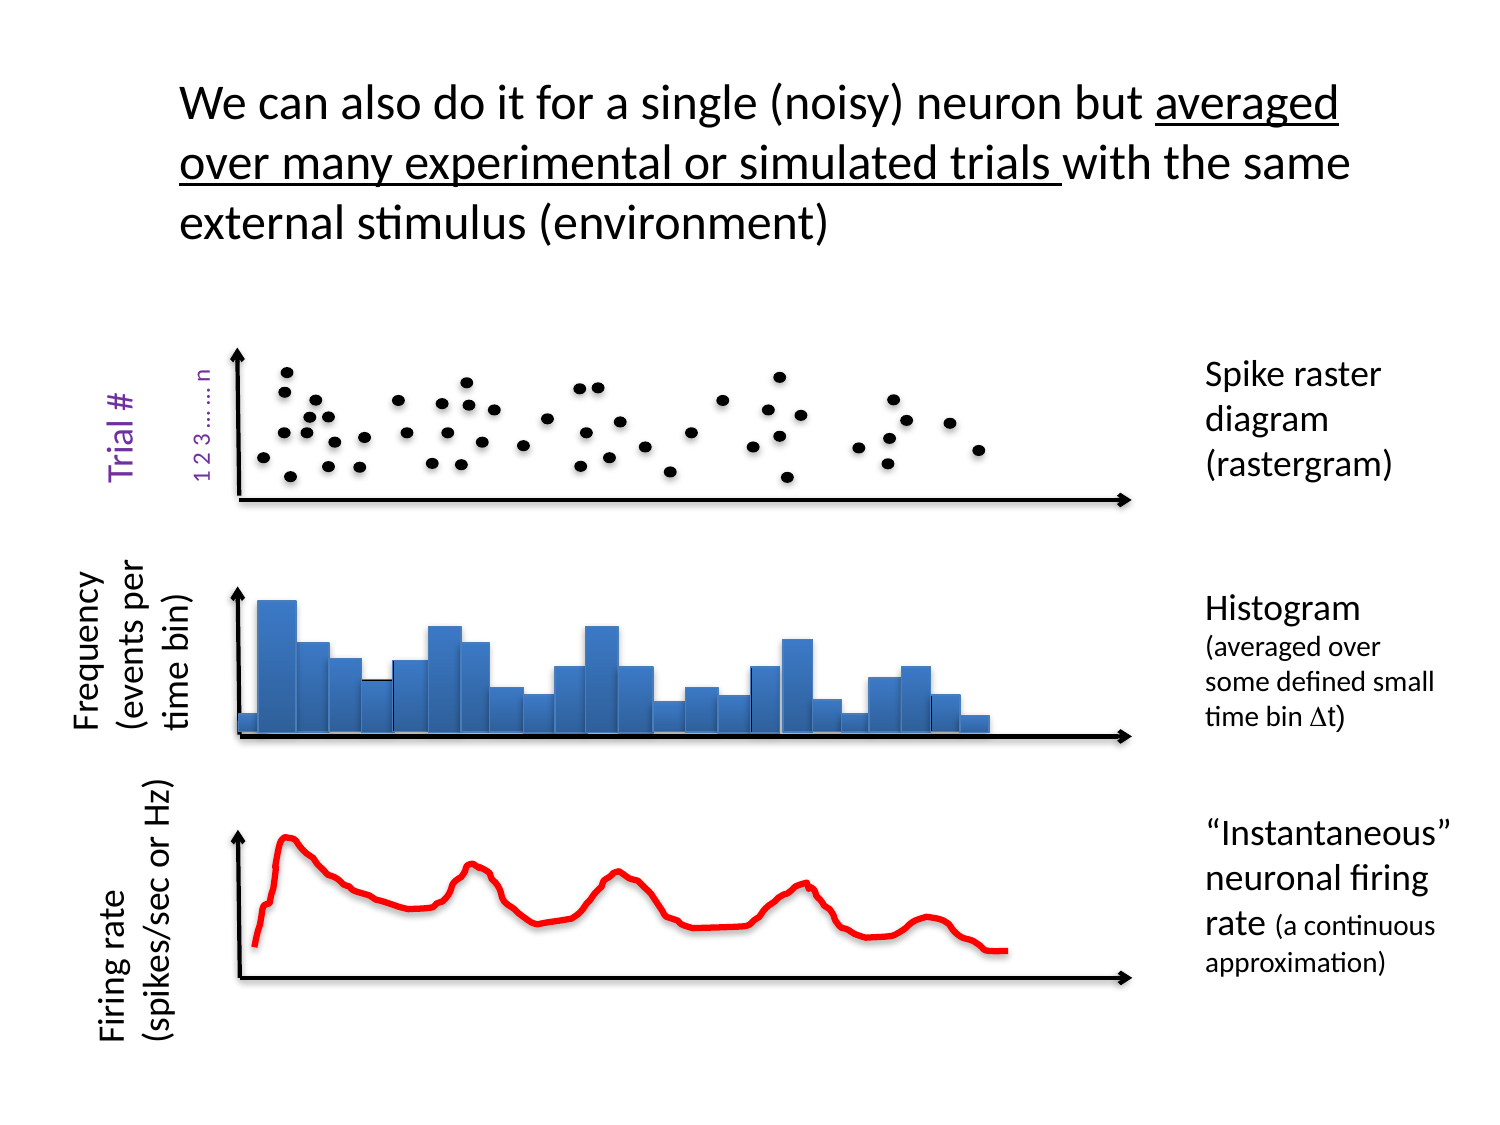

We can also do it for a single (noisy) neuron but averaged over many experimental or simulated trials with the same external stimulus (environment)
Trial #

1 2 3 … … n
Spike raster diagram (rastergram)

Frequency (events per time bin)
Histogram
(averaged over some defined small time bin Δt)

“Instantaneous” neuronal firing rate (a continuous approximation)

Firing rate
(spikes/sec or Hz)